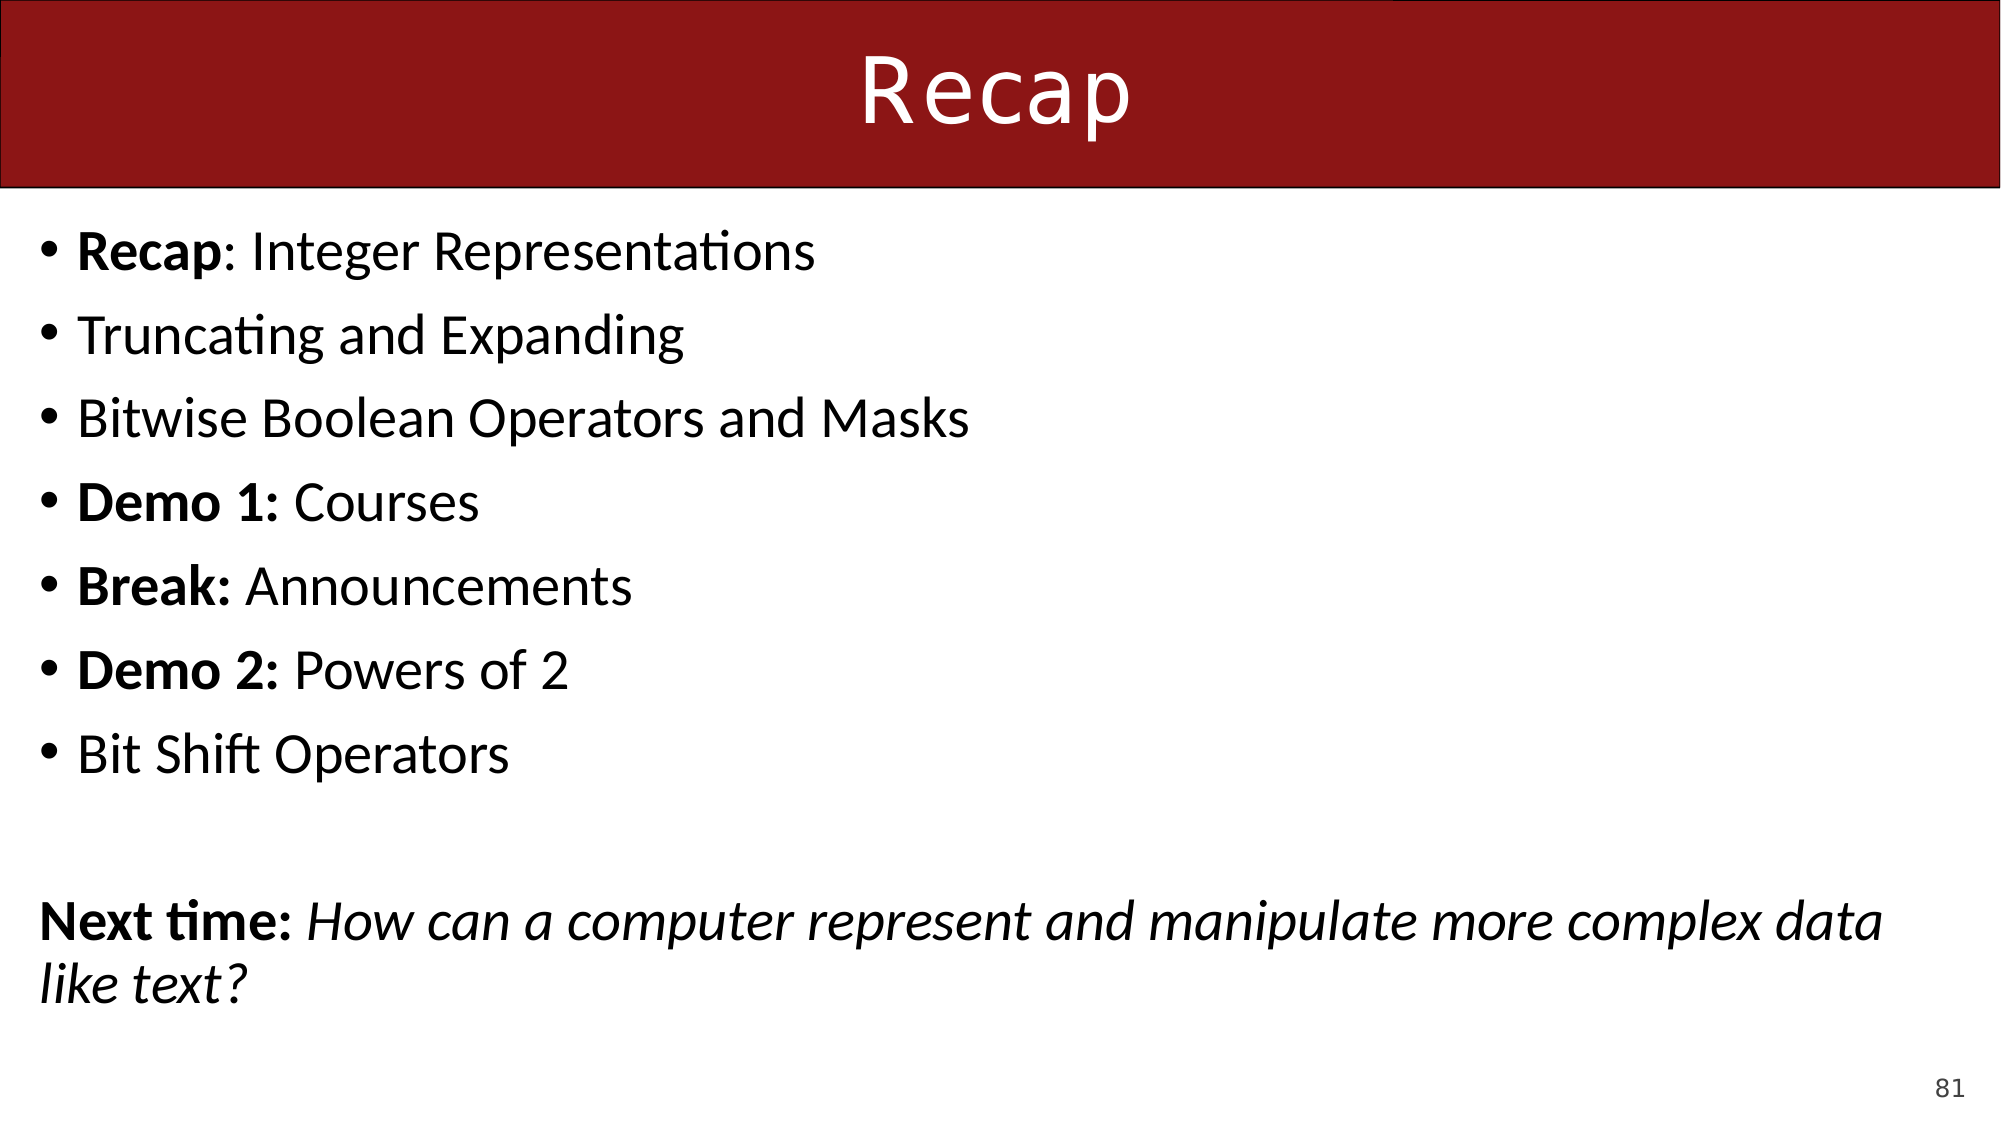

# Recap
Recap: Integer Representations
Truncating and Expanding
Bitwise Boolean Operators and Masks
Demo 1: Courses
Break: Announcements
Demo 2: Powers of 2
Bit Shift Operators

Next time: How can a computer represent and manipulate more complex data like text?